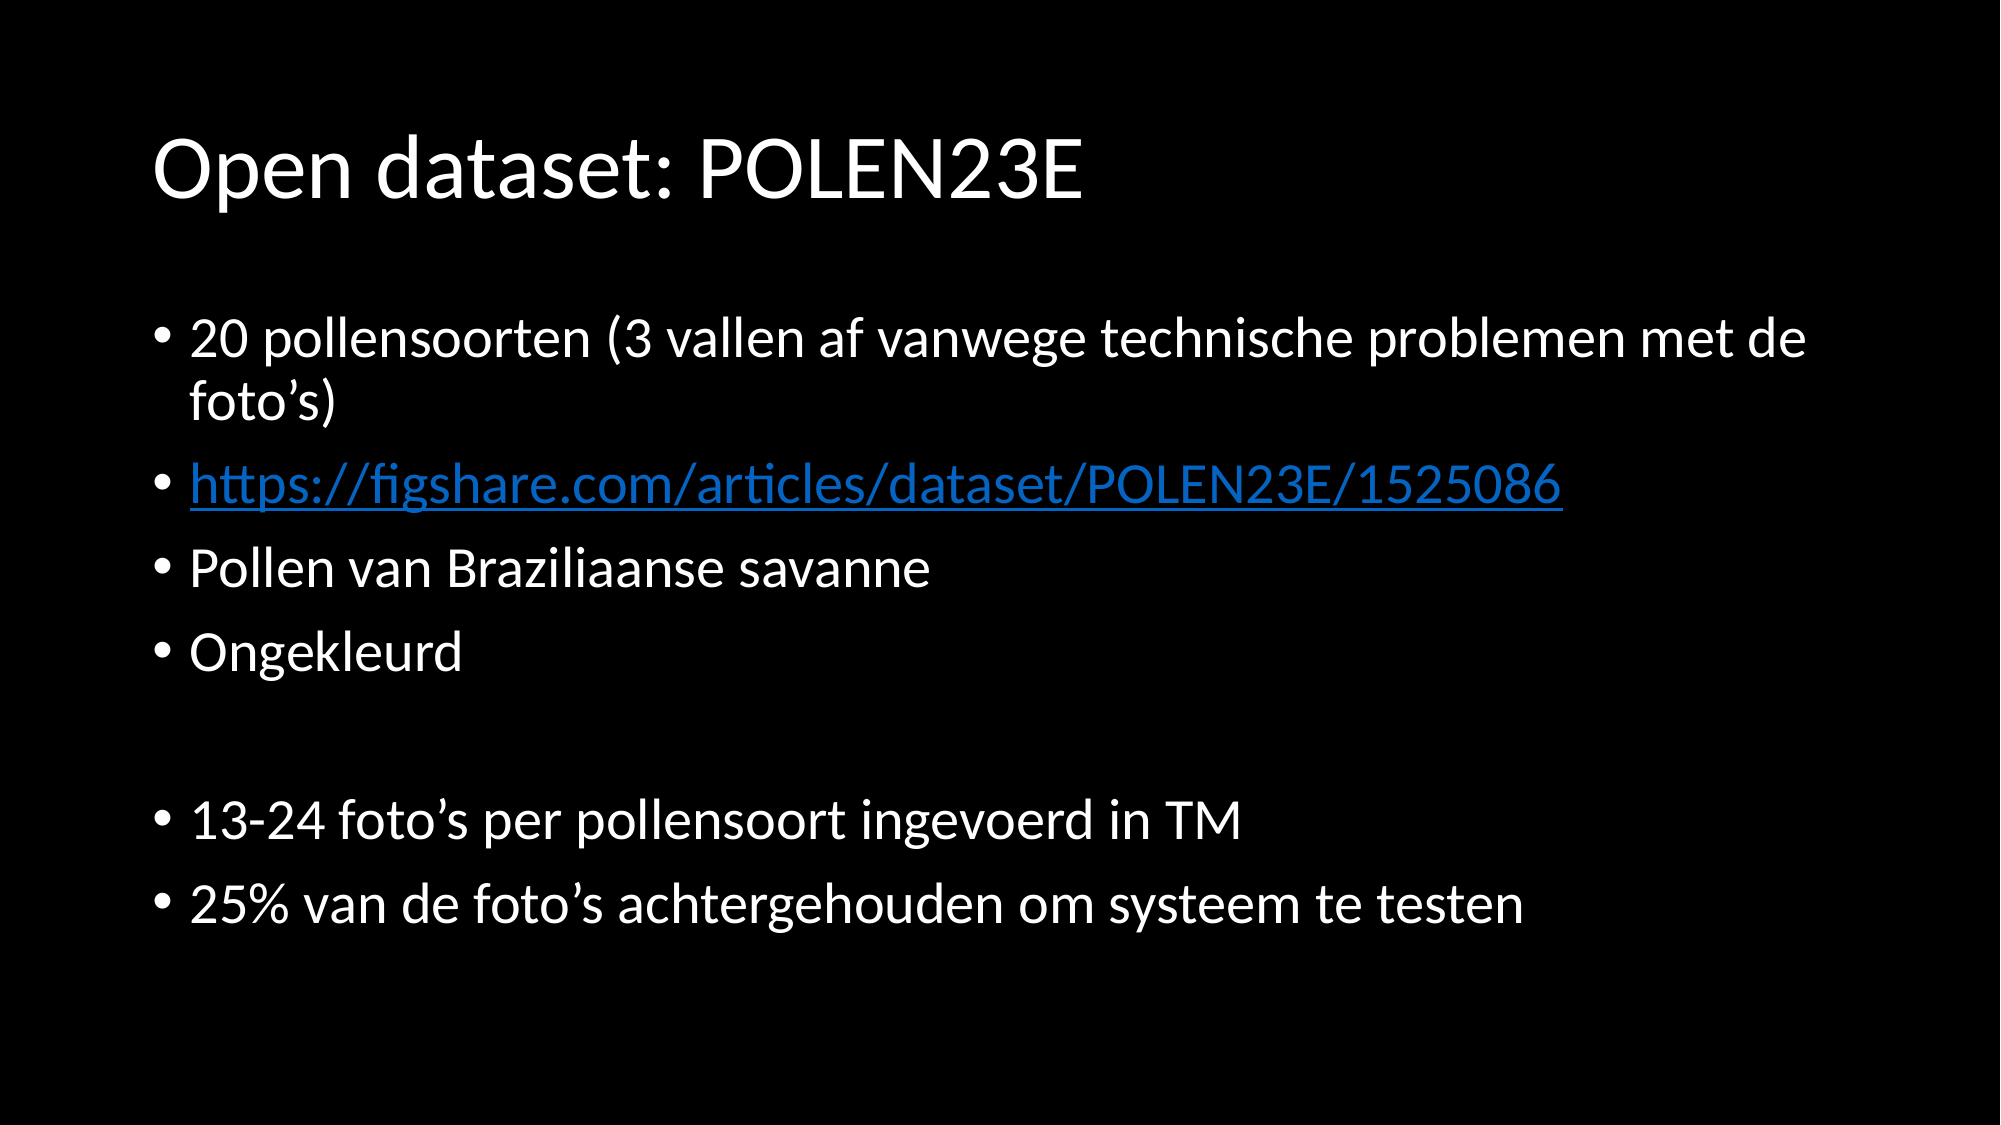

# Open dataset: POLEN23E
20 pollensoorten (3 vallen af vanwege technische problemen met de foto’s)
https://figshare.com/articles/dataset/POLEN23E/1525086
Pollen van Braziliaanse savanne
Ongekleurd

13-24 foto’s per pollensoort ingevoerd in TM
25% van de foto’s achtergehouden om systeem te testen